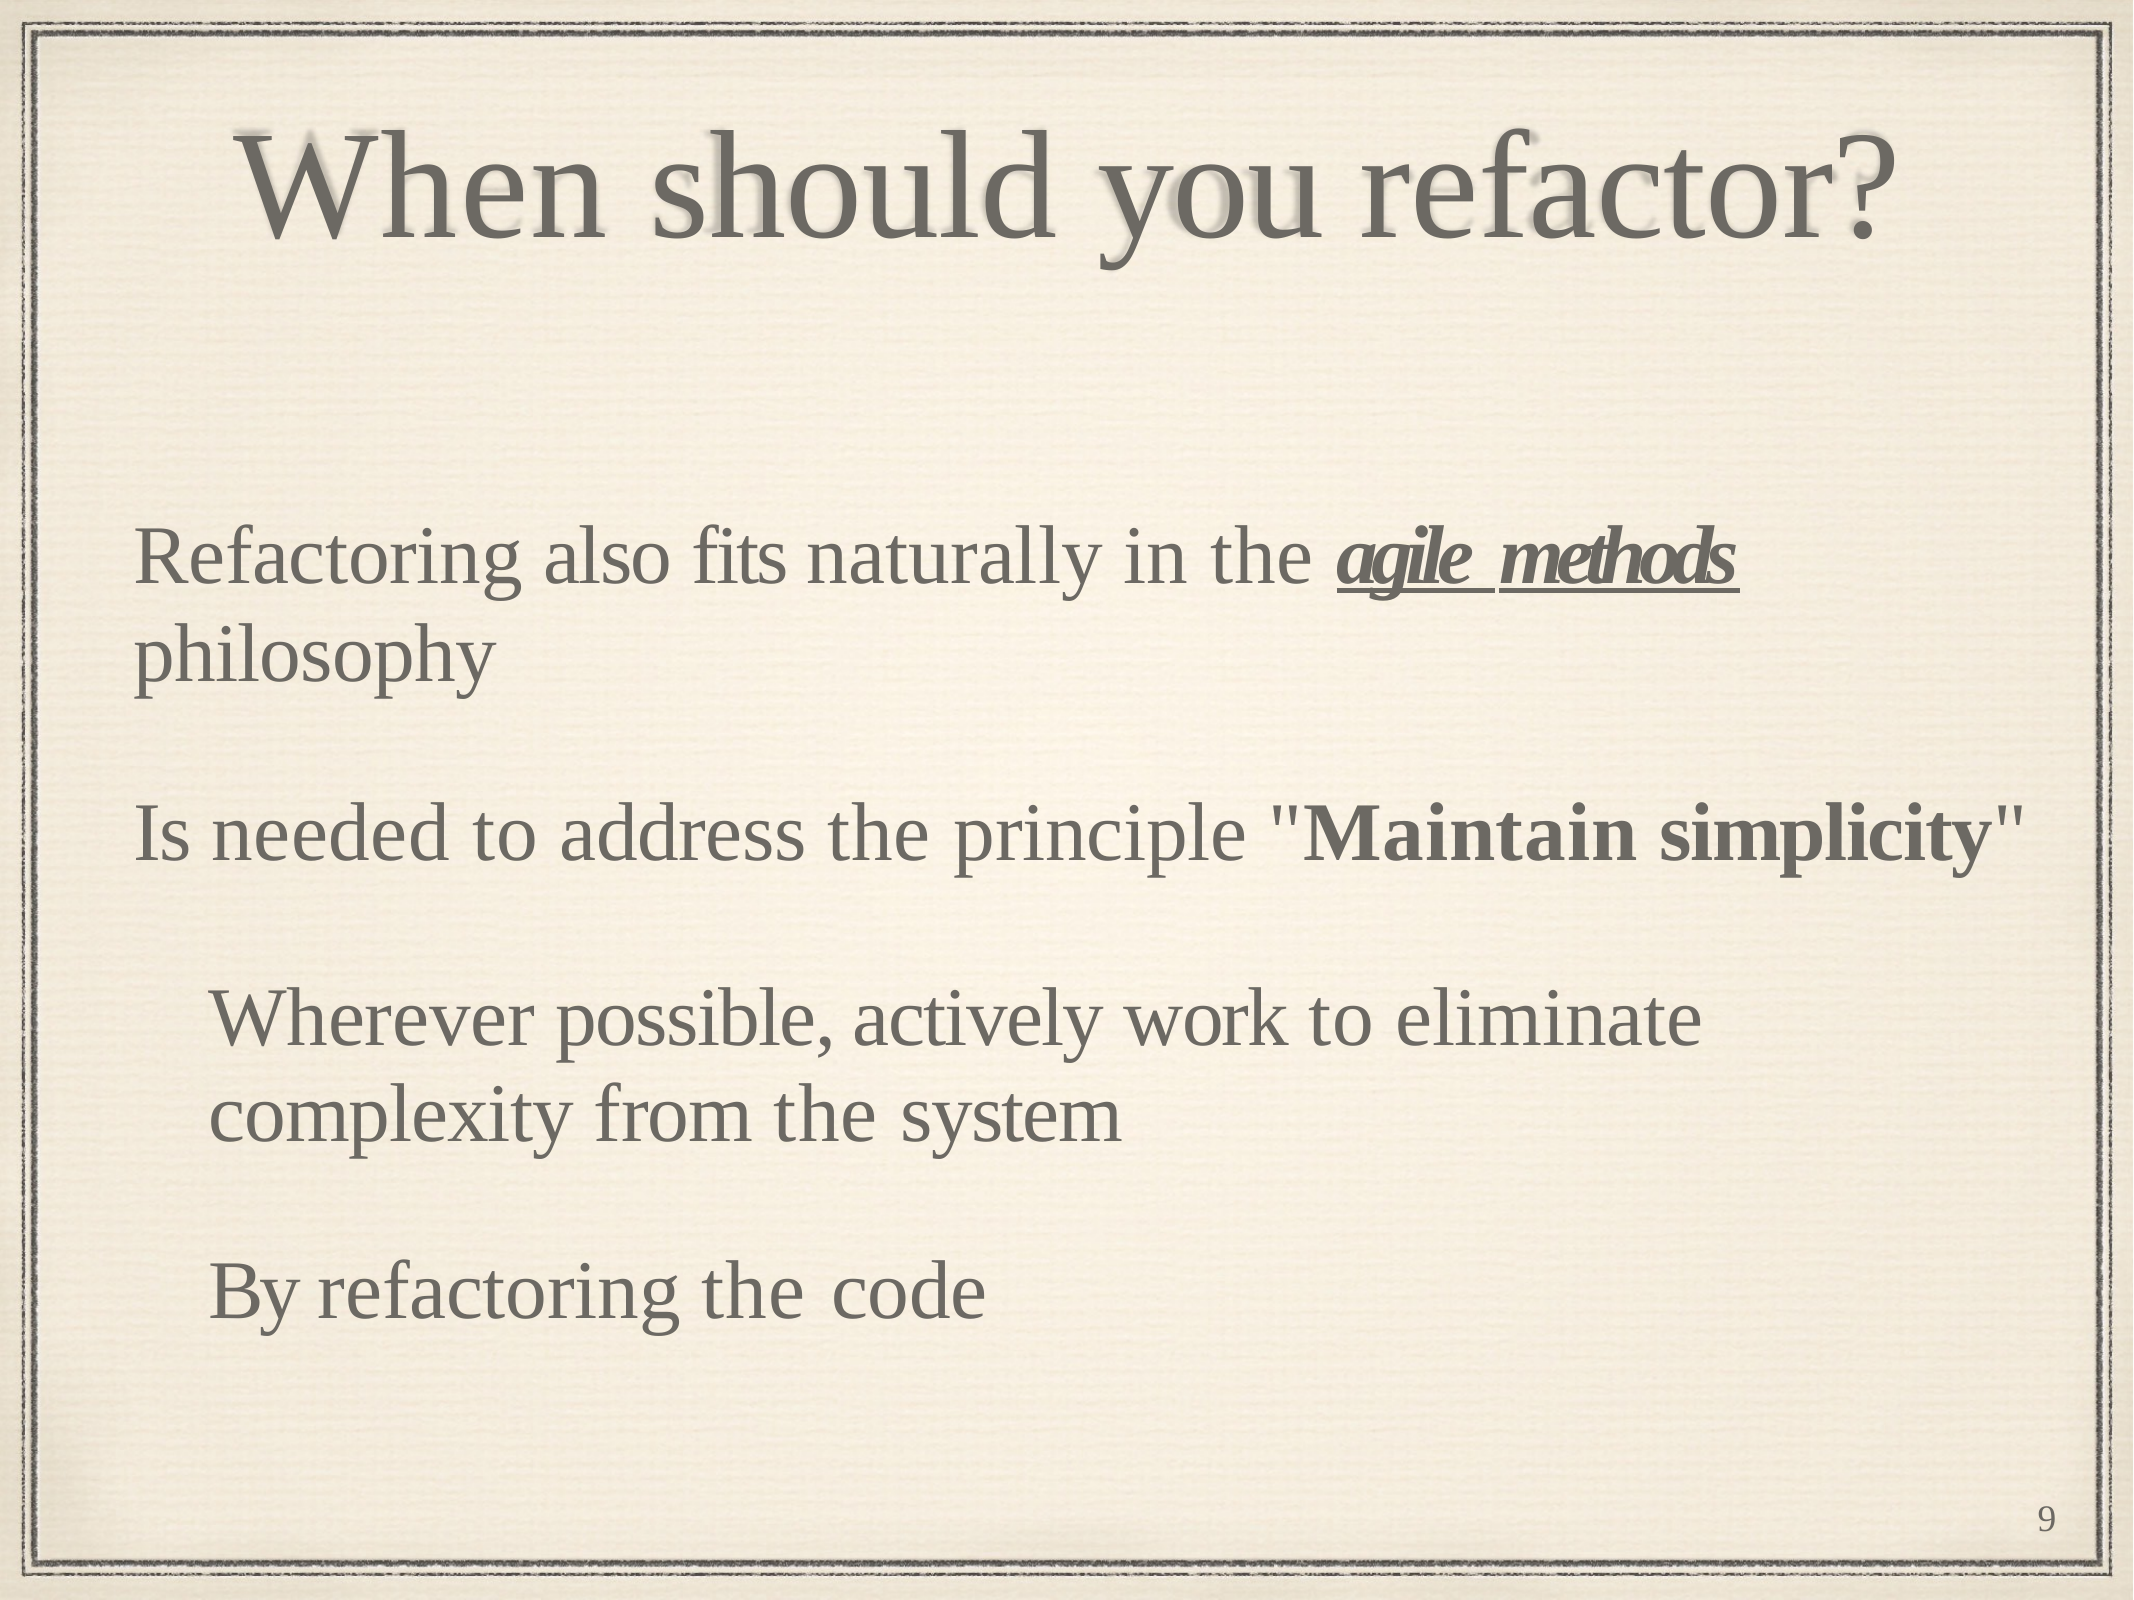

# When should	you	refactor?

Refactoring also fits naturally in the agile methods
philosophy
Is needed to address the principle "Maintain simplicity"

Wherever possible, actively work to eliminate  complexity from the system
By refactoring the code
9